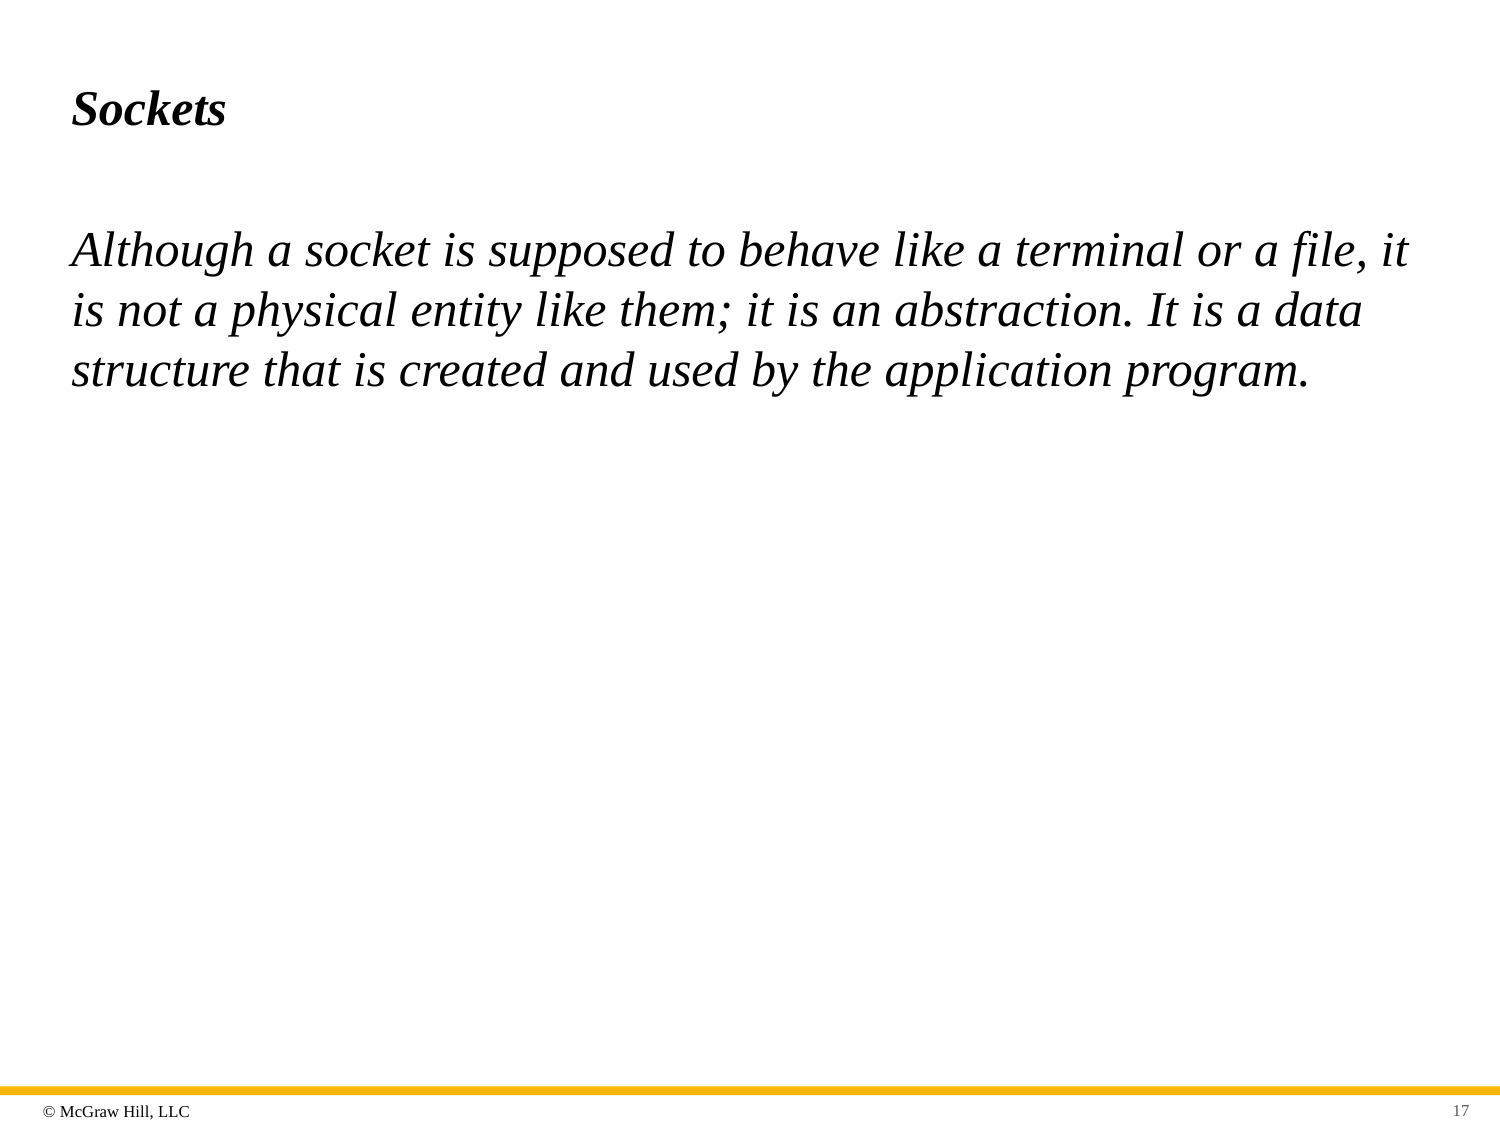

# Sockets
Although a socket is supposed to behave like a terminal or a file, it is not a physical entity like them; it is an abstraction. It is a data structure that is created and used by the application program.
17